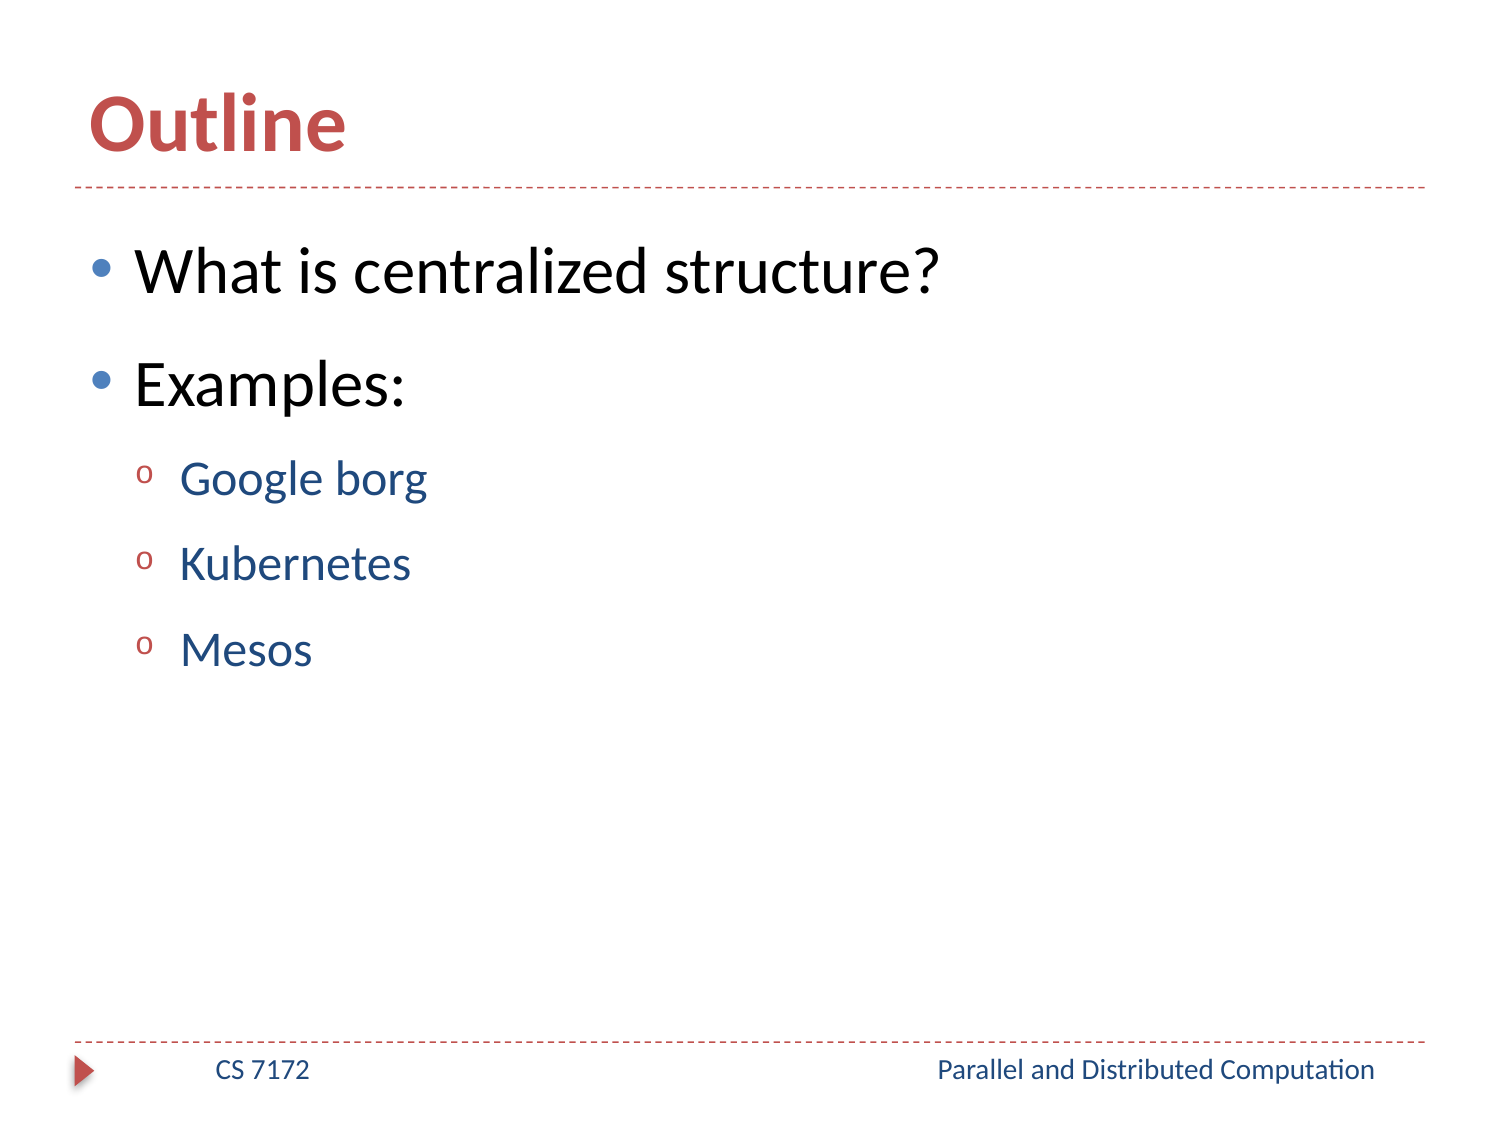

# Outline
What is centralized structure?
Examples:
Google borg
Kubernetes
Mesos
CS 7172
Parallel and Distributed Computation